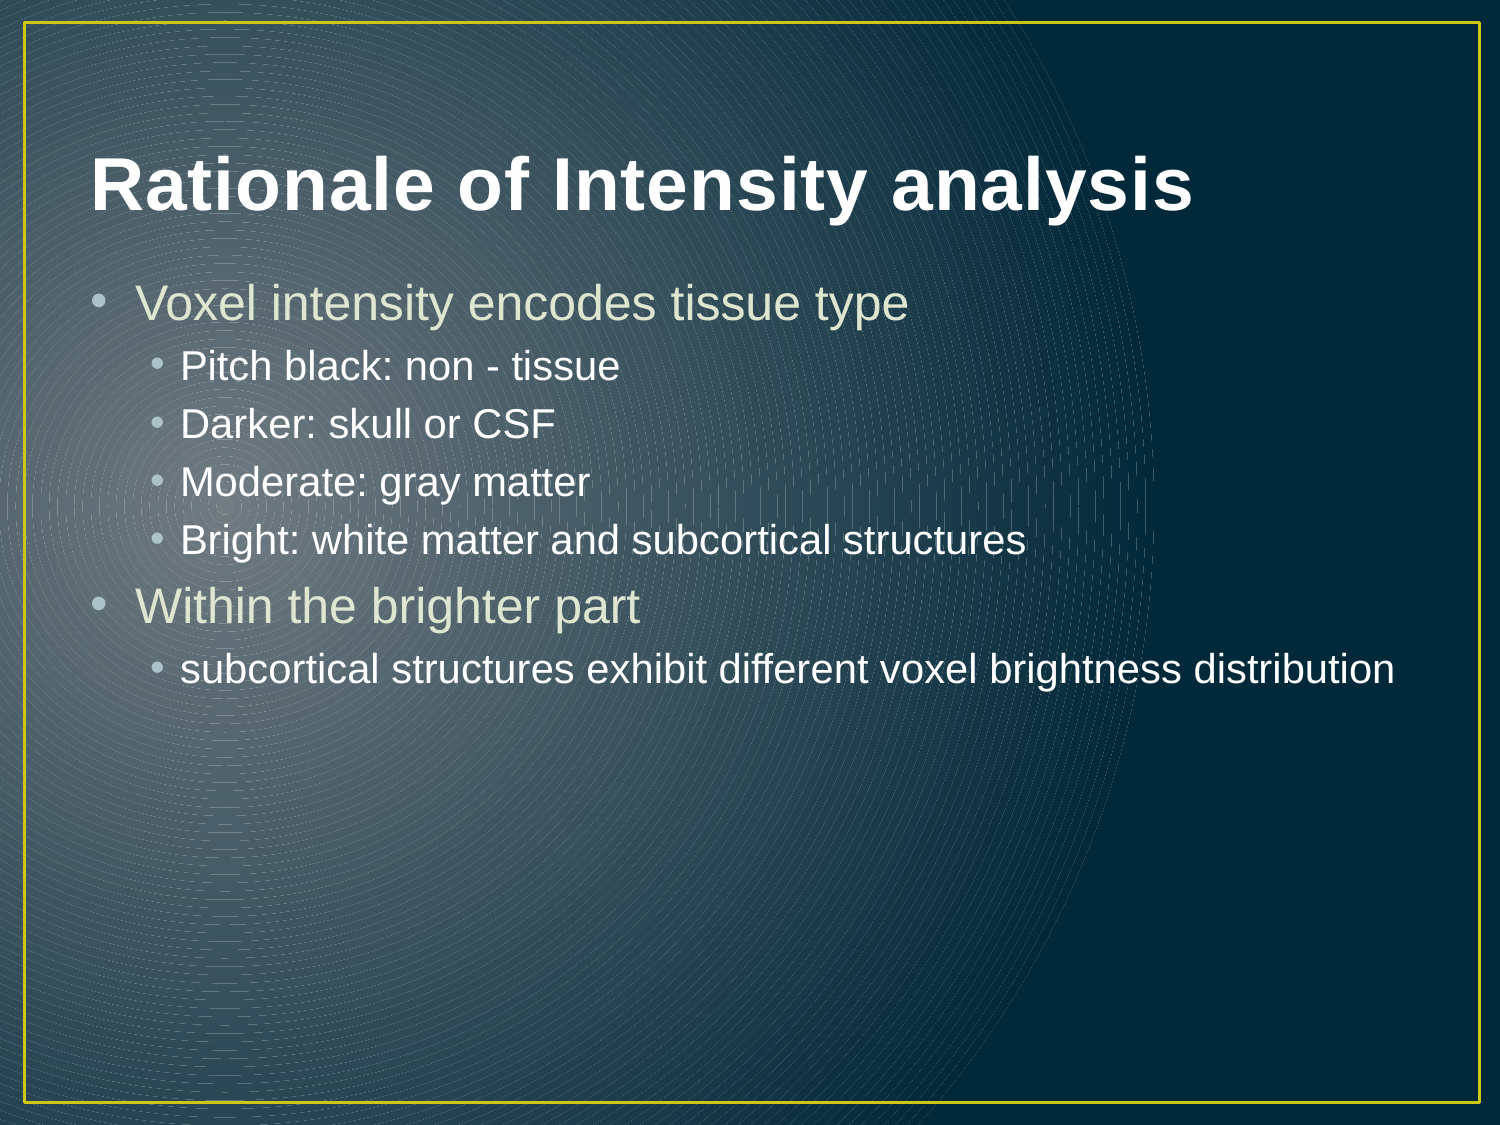

# Rationale of Intensity analysis
Voxel intensity encodes tissue type
Pitch black: non - tissue
Darker: skull or CSF
Moderate: gray matter
Bright: white matter and subcortical structures
Within the brighter part
subcortical structures exhibit different voxel brightness distribution